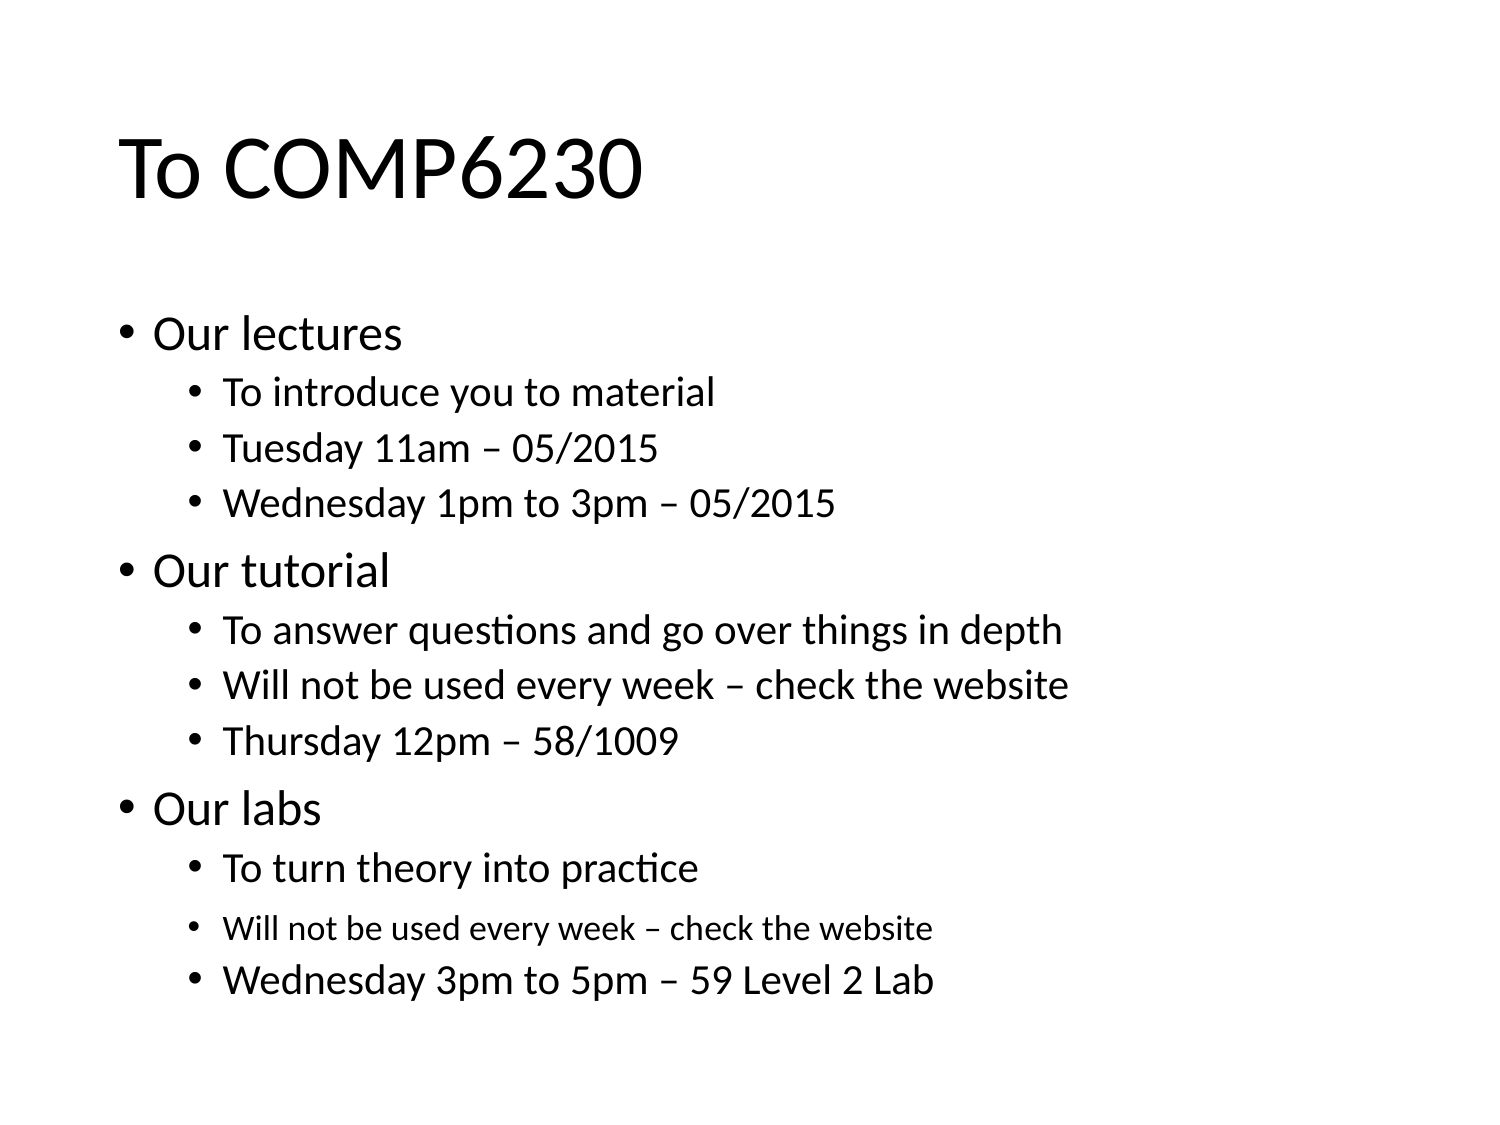

# To COMP6230
Our lectures
To introduce you to material
Tuesday 11am – 05/2015
Wednesday 1pm to 3pm – 05/2015
Our tutorial
To answer questions and go over things in depth
Will not be used every week – check the website
Thursday 12pm – 58/1009
Our labs
To turn theory into practice
Will not be used every week – check the website
Wednesday 3pm to 5pm – 59 Level 2 Lab